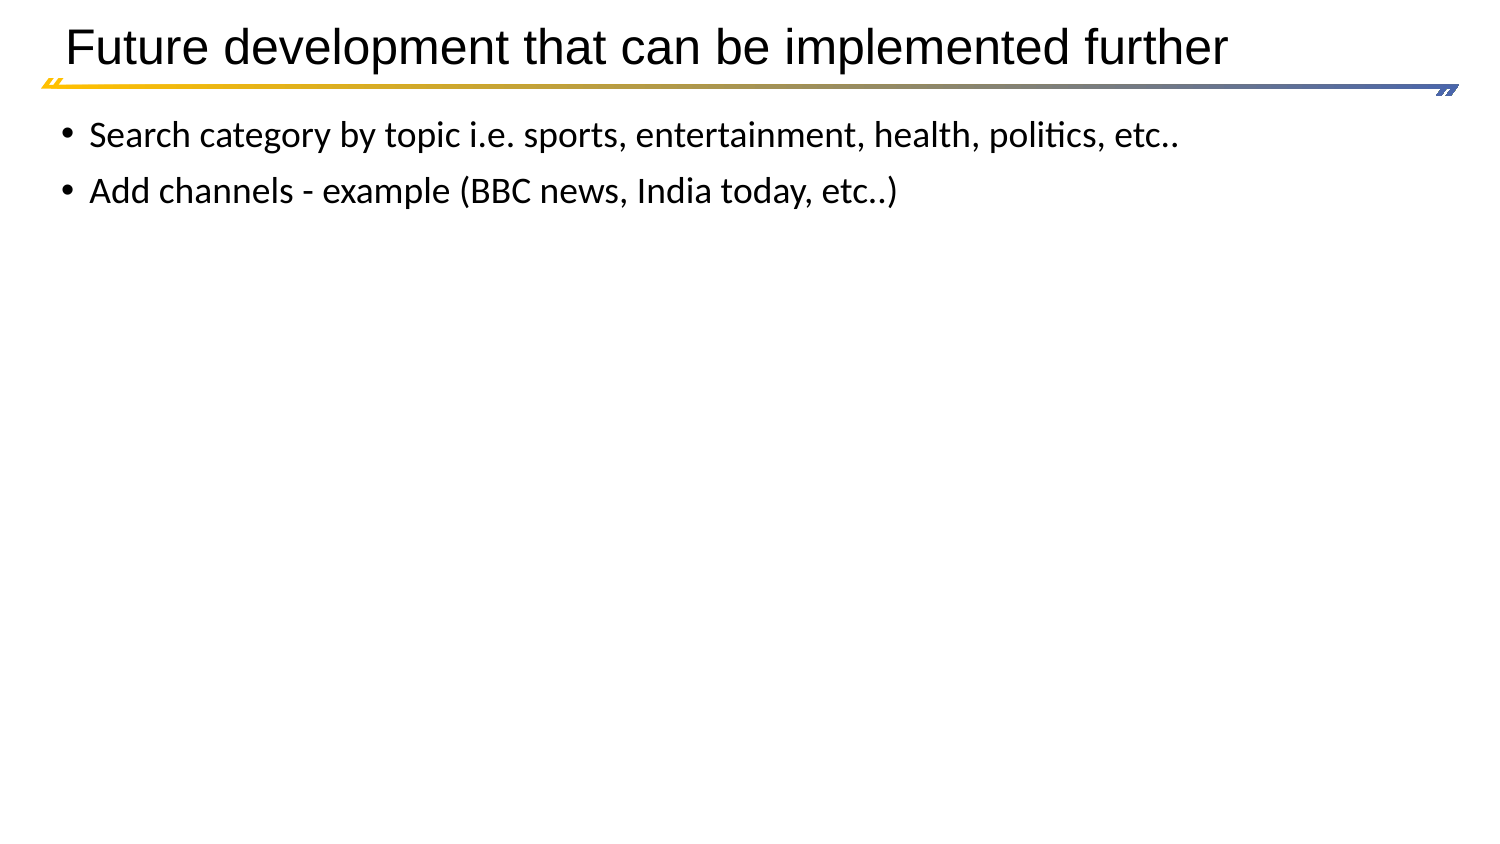

# Future development that can be implemented further
Search category by topic i.e. sports, entertainment, health, politics, etc..
Add channels - example (BBC news, India today, etc..)